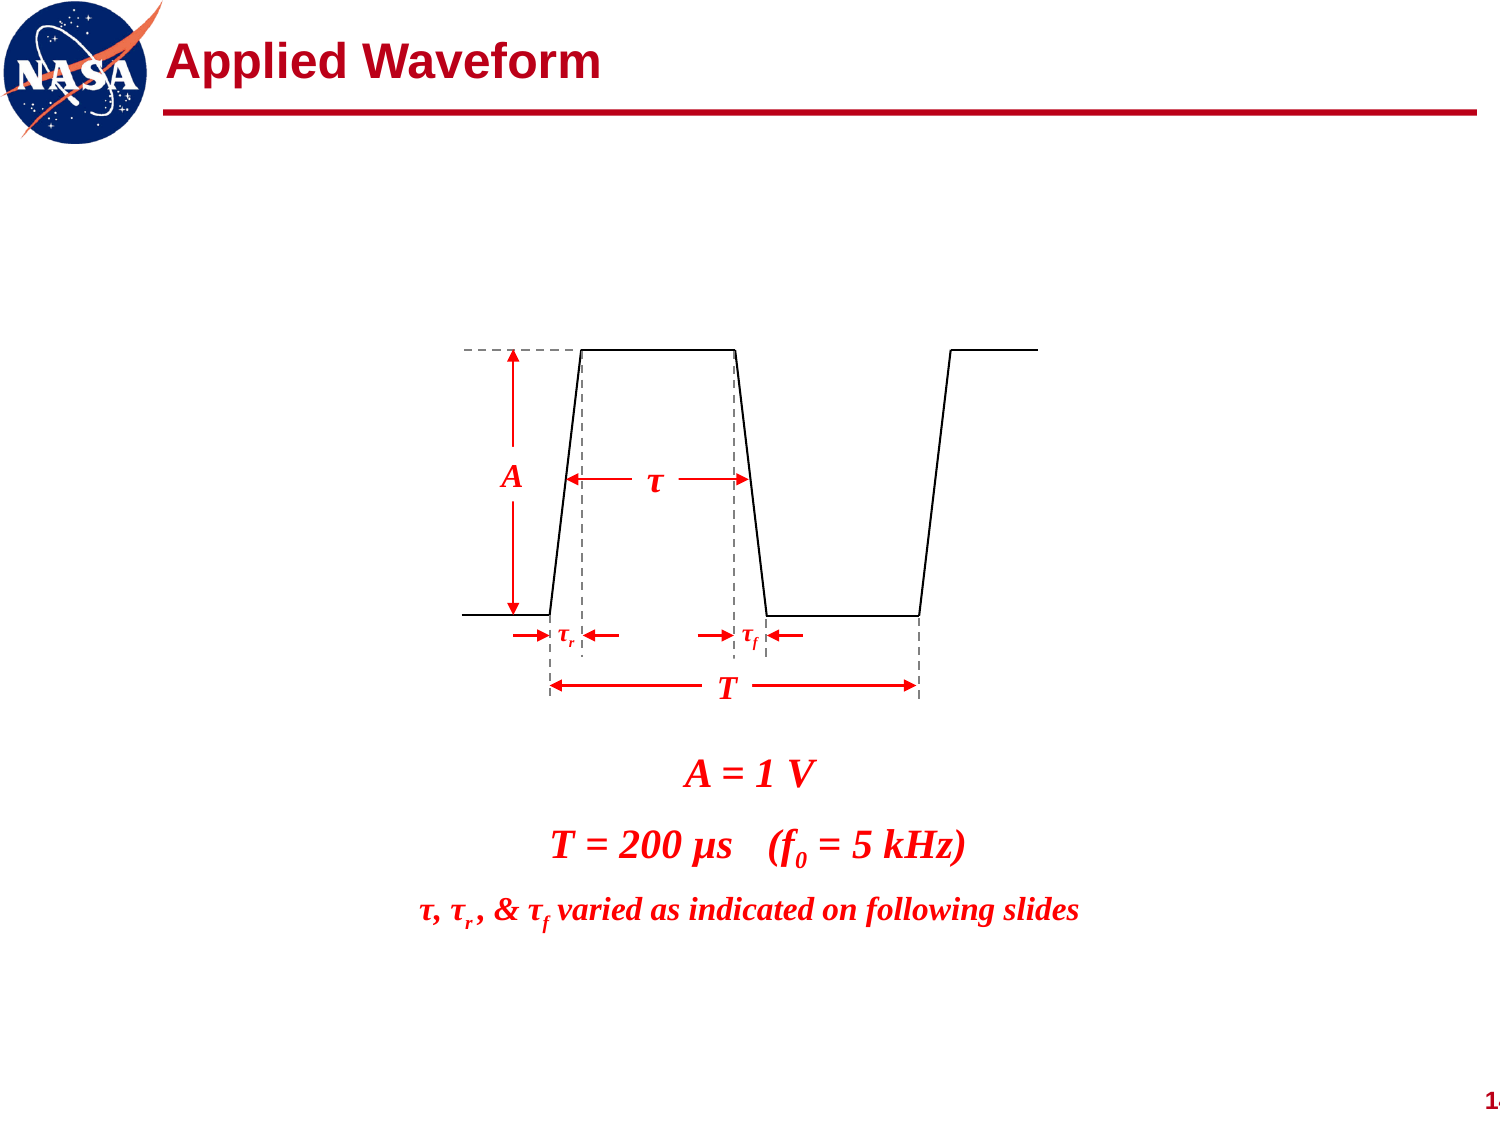

# Applied Waveform
A
τ
τr
τf
T
A = 1 V
T = 200 µs
(f0 = 5 kHz)
τ, τr , & τf varied as indicated on following slides